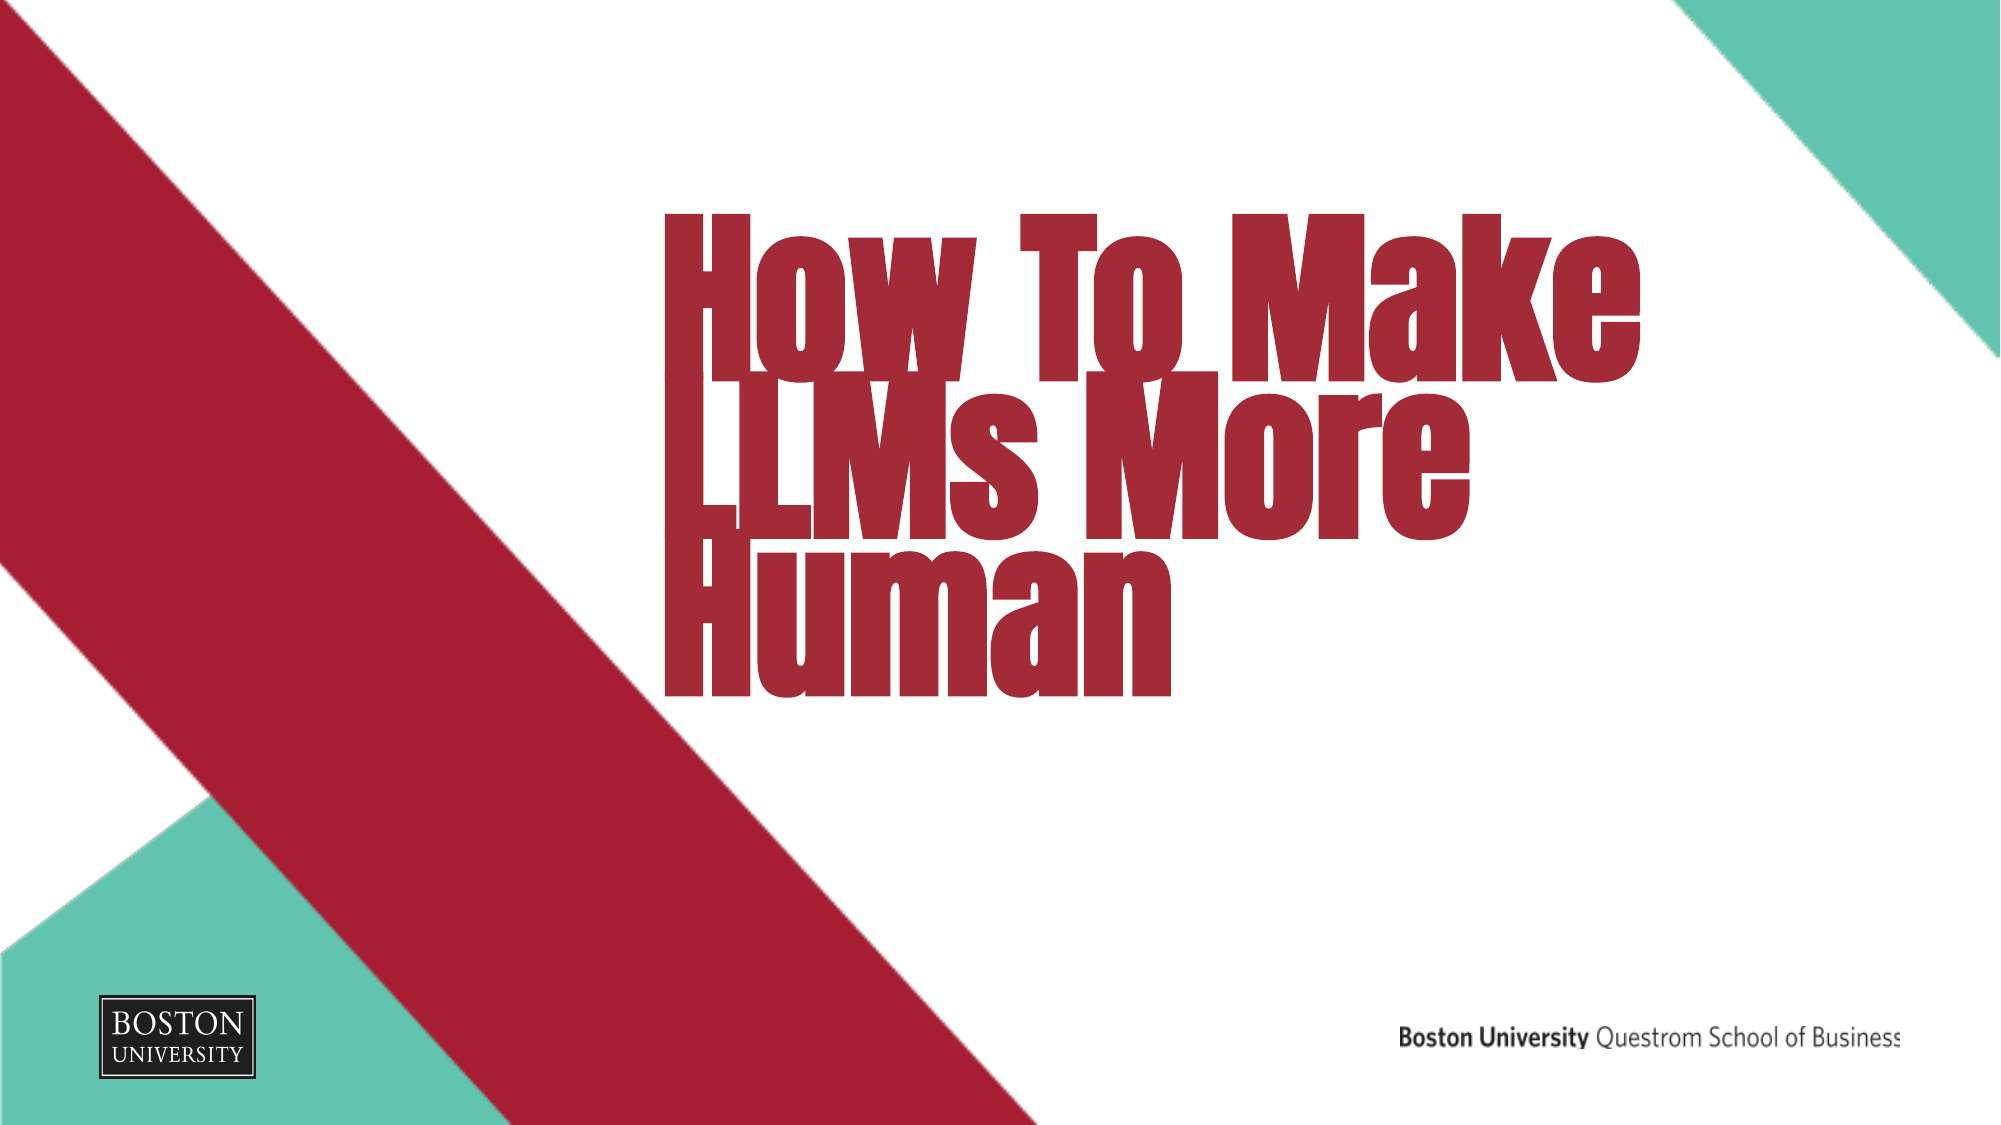

# How To Make LLMs More Human